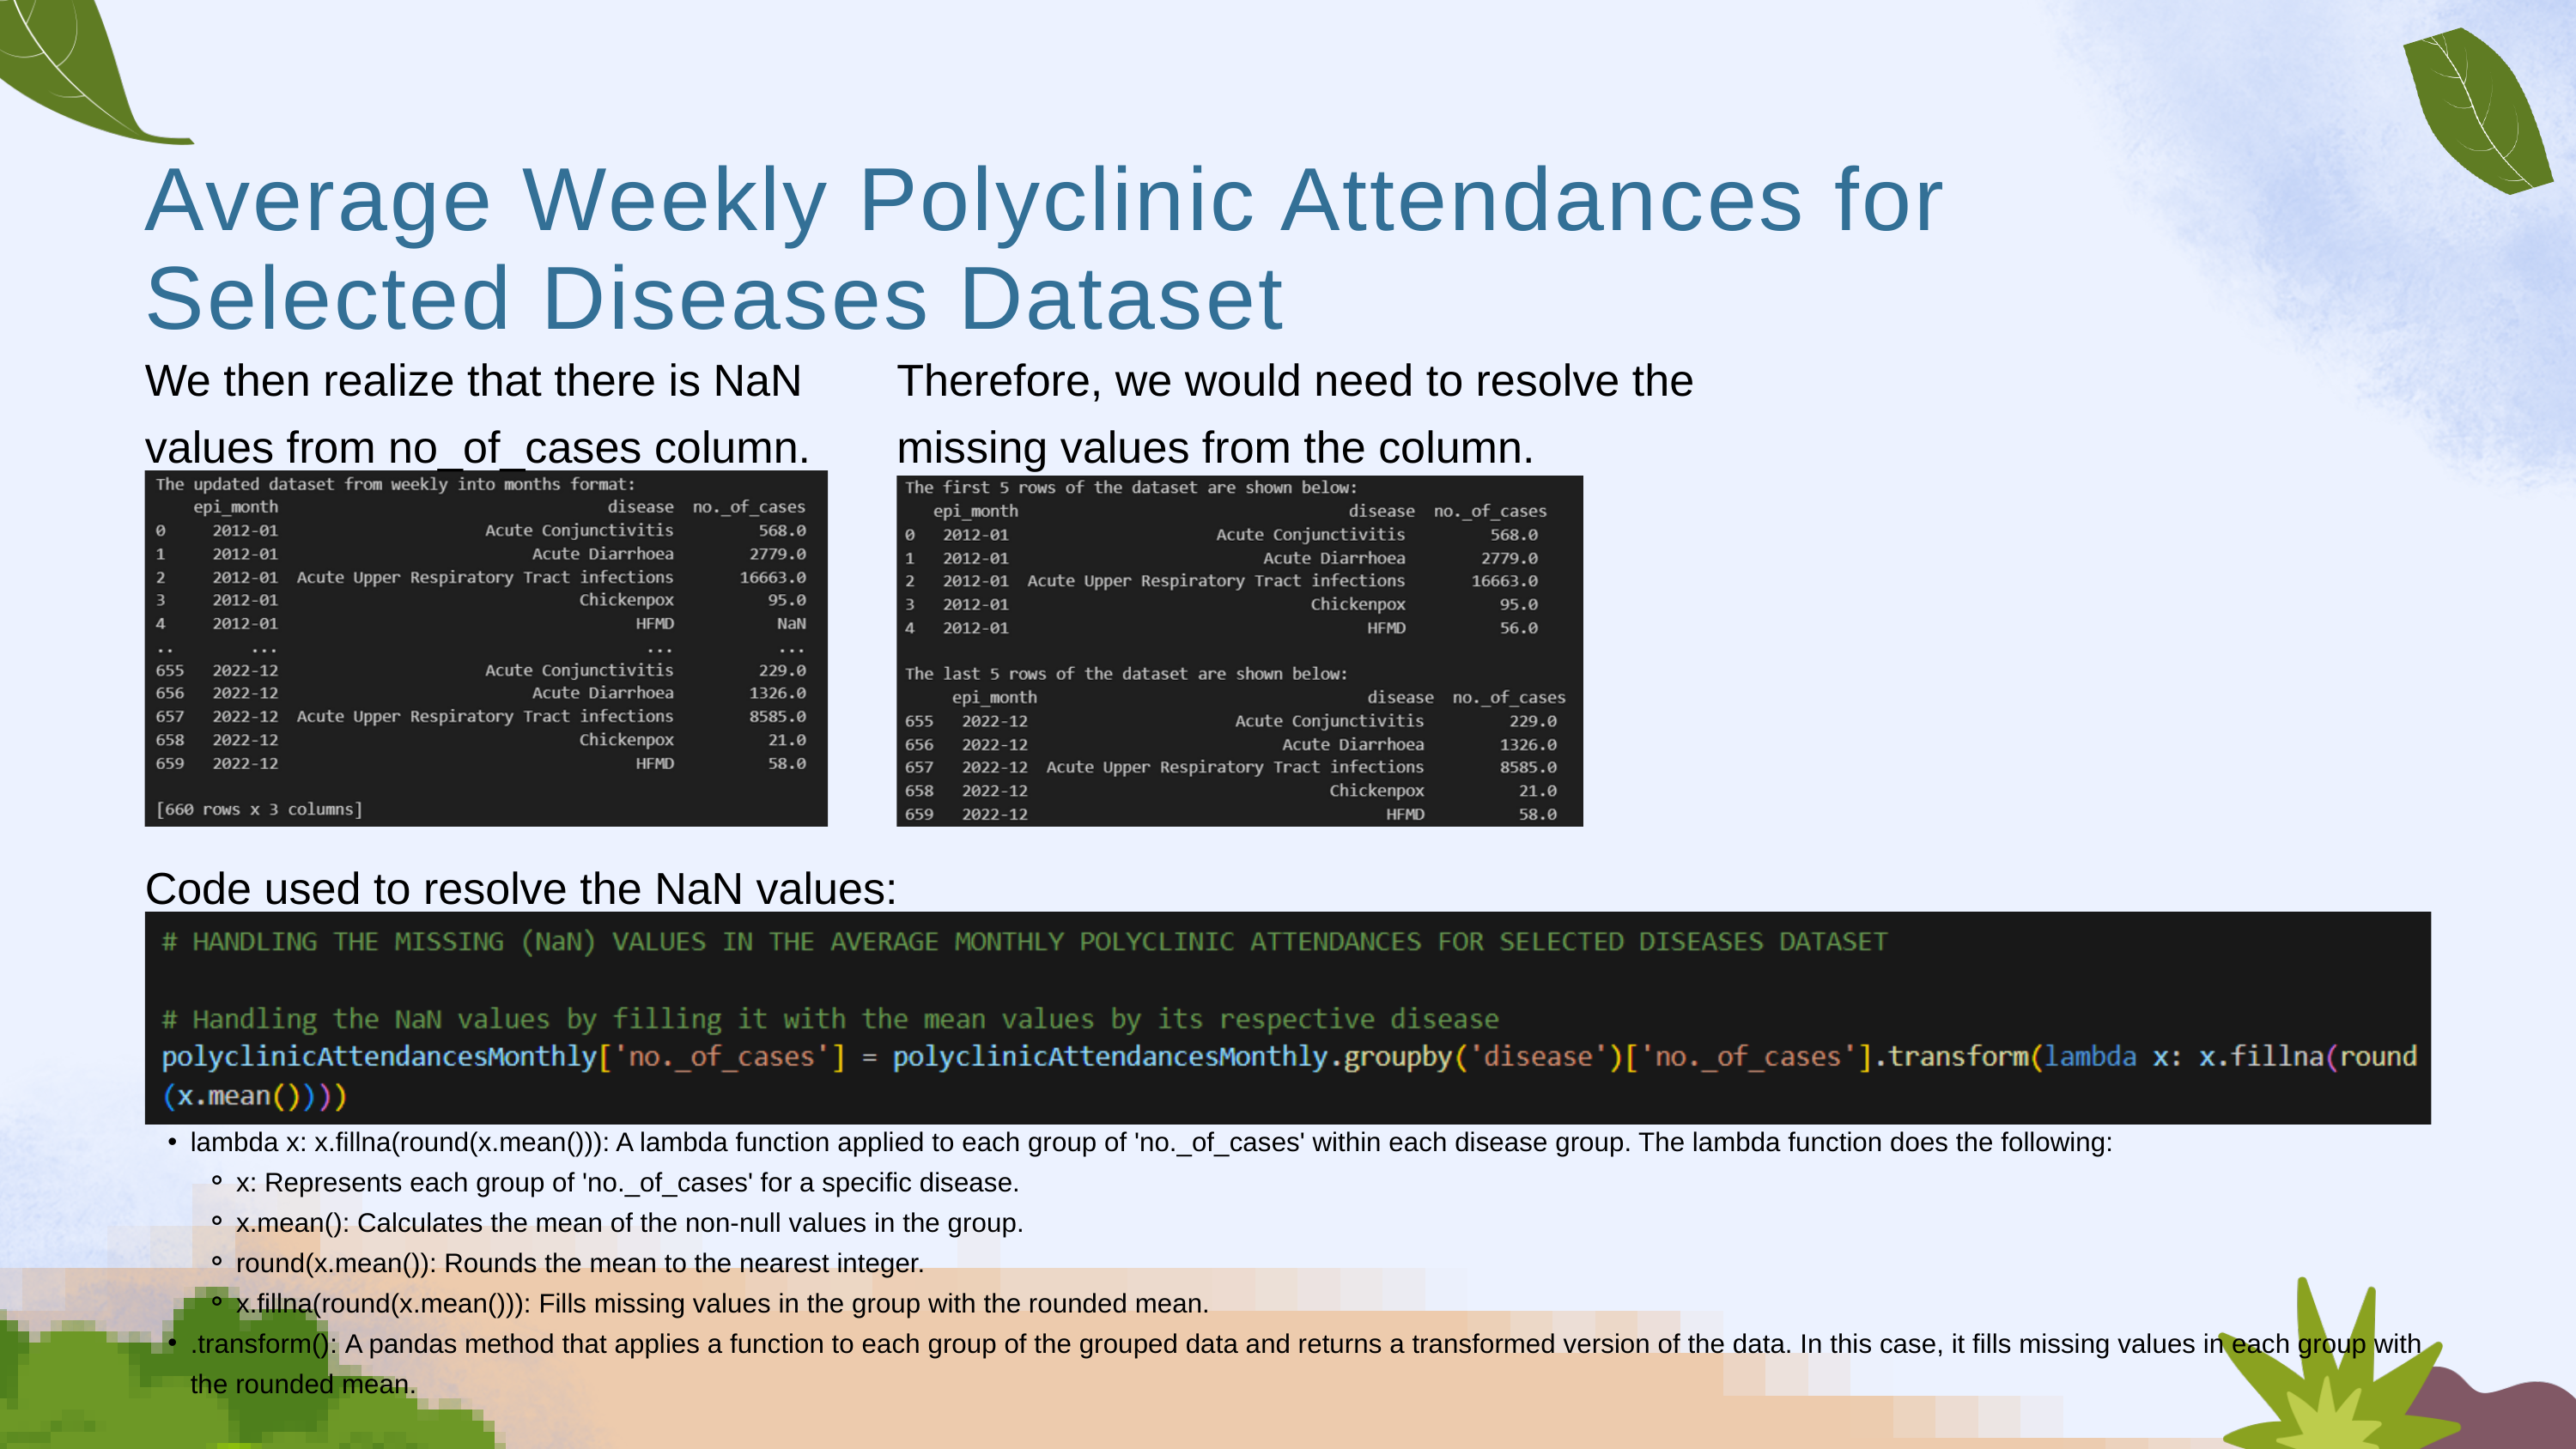

Average Weekly Polyclinic Attendances for Selected Diseases Dataset
We then realize that there is NaN values from no_of_cases column.
Therefore, we would need to resolve the missing values from the column.

Code used to resolve the NaN values:

lambda x: x.fillna(round(x.mean())): A lambda function applied to each group of 'no._of_cases' within each disease group. The lambda function does the following:
x: Represents each group of 'no._of_cases' for a specific disease.
x.mean(): Calculates the mean of the non-null values in the group.
round(x.mean()): Rounds the mean to the nearest integer.
x.fillna(round(x.mean())): Fills missing values in the group with the rounded mean.
.transform(): A pandas method that applies a function to each group of the grouped data and returns a transformed version of the data. In this case, it fills missing values in each group with the rounded mean.